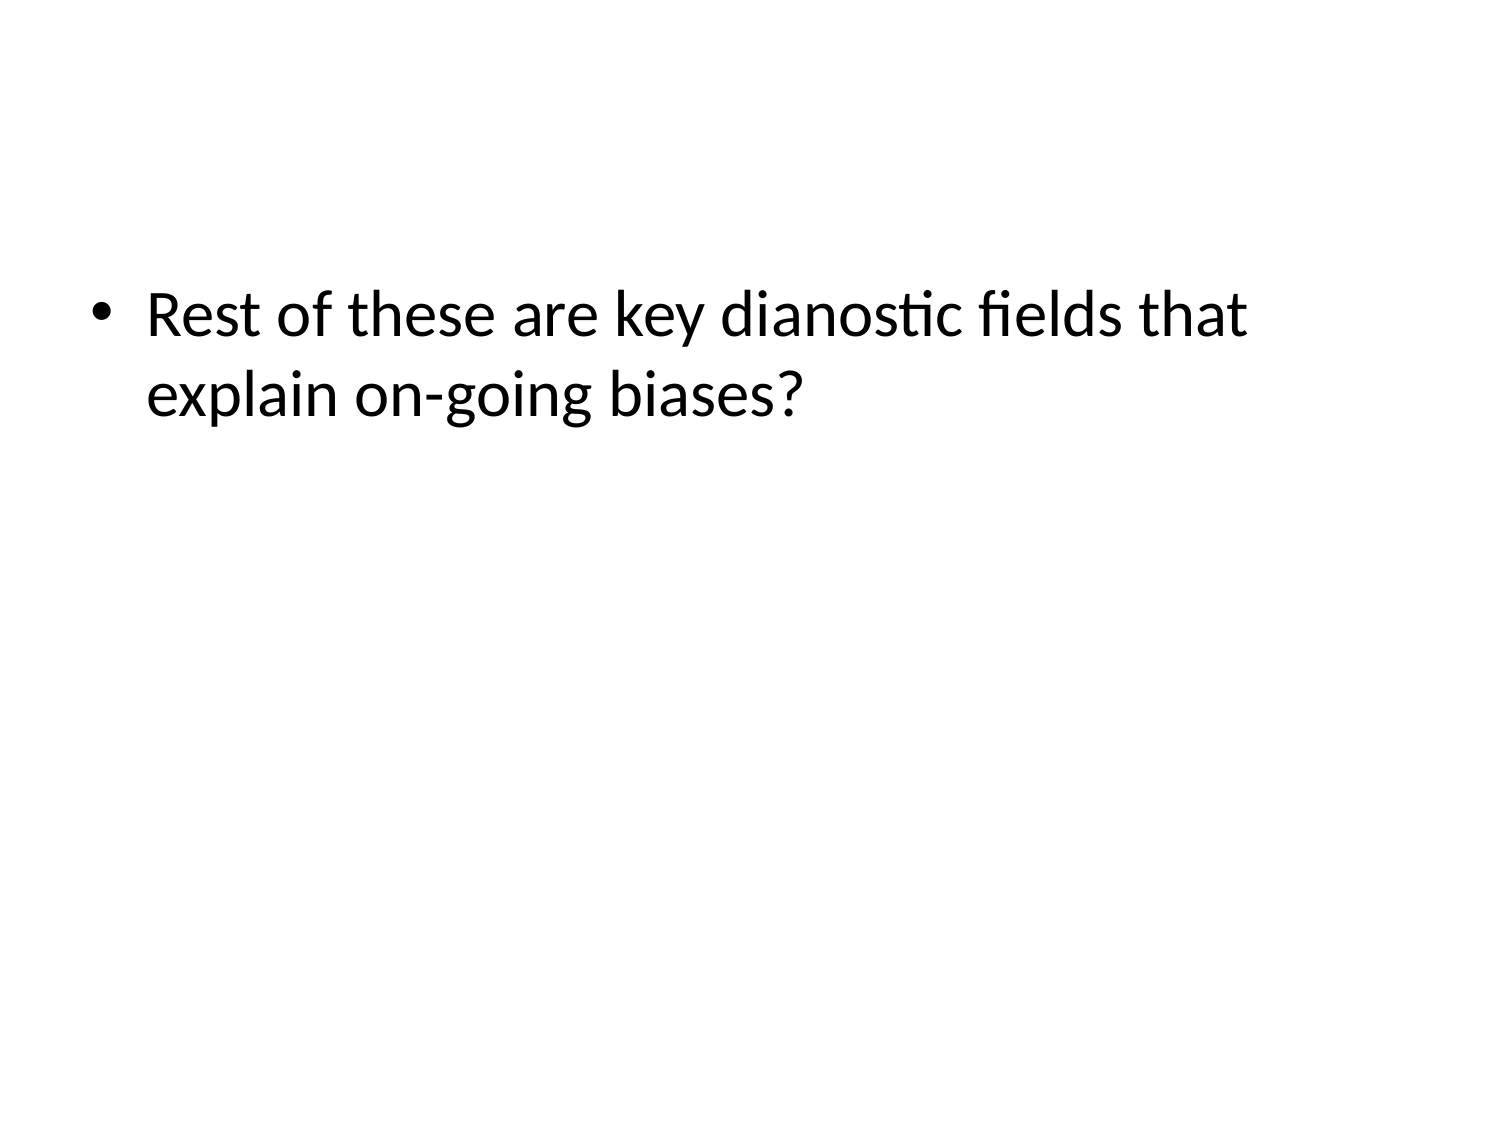

#
Rest of these are key dianostic fields that explain on-going biases?